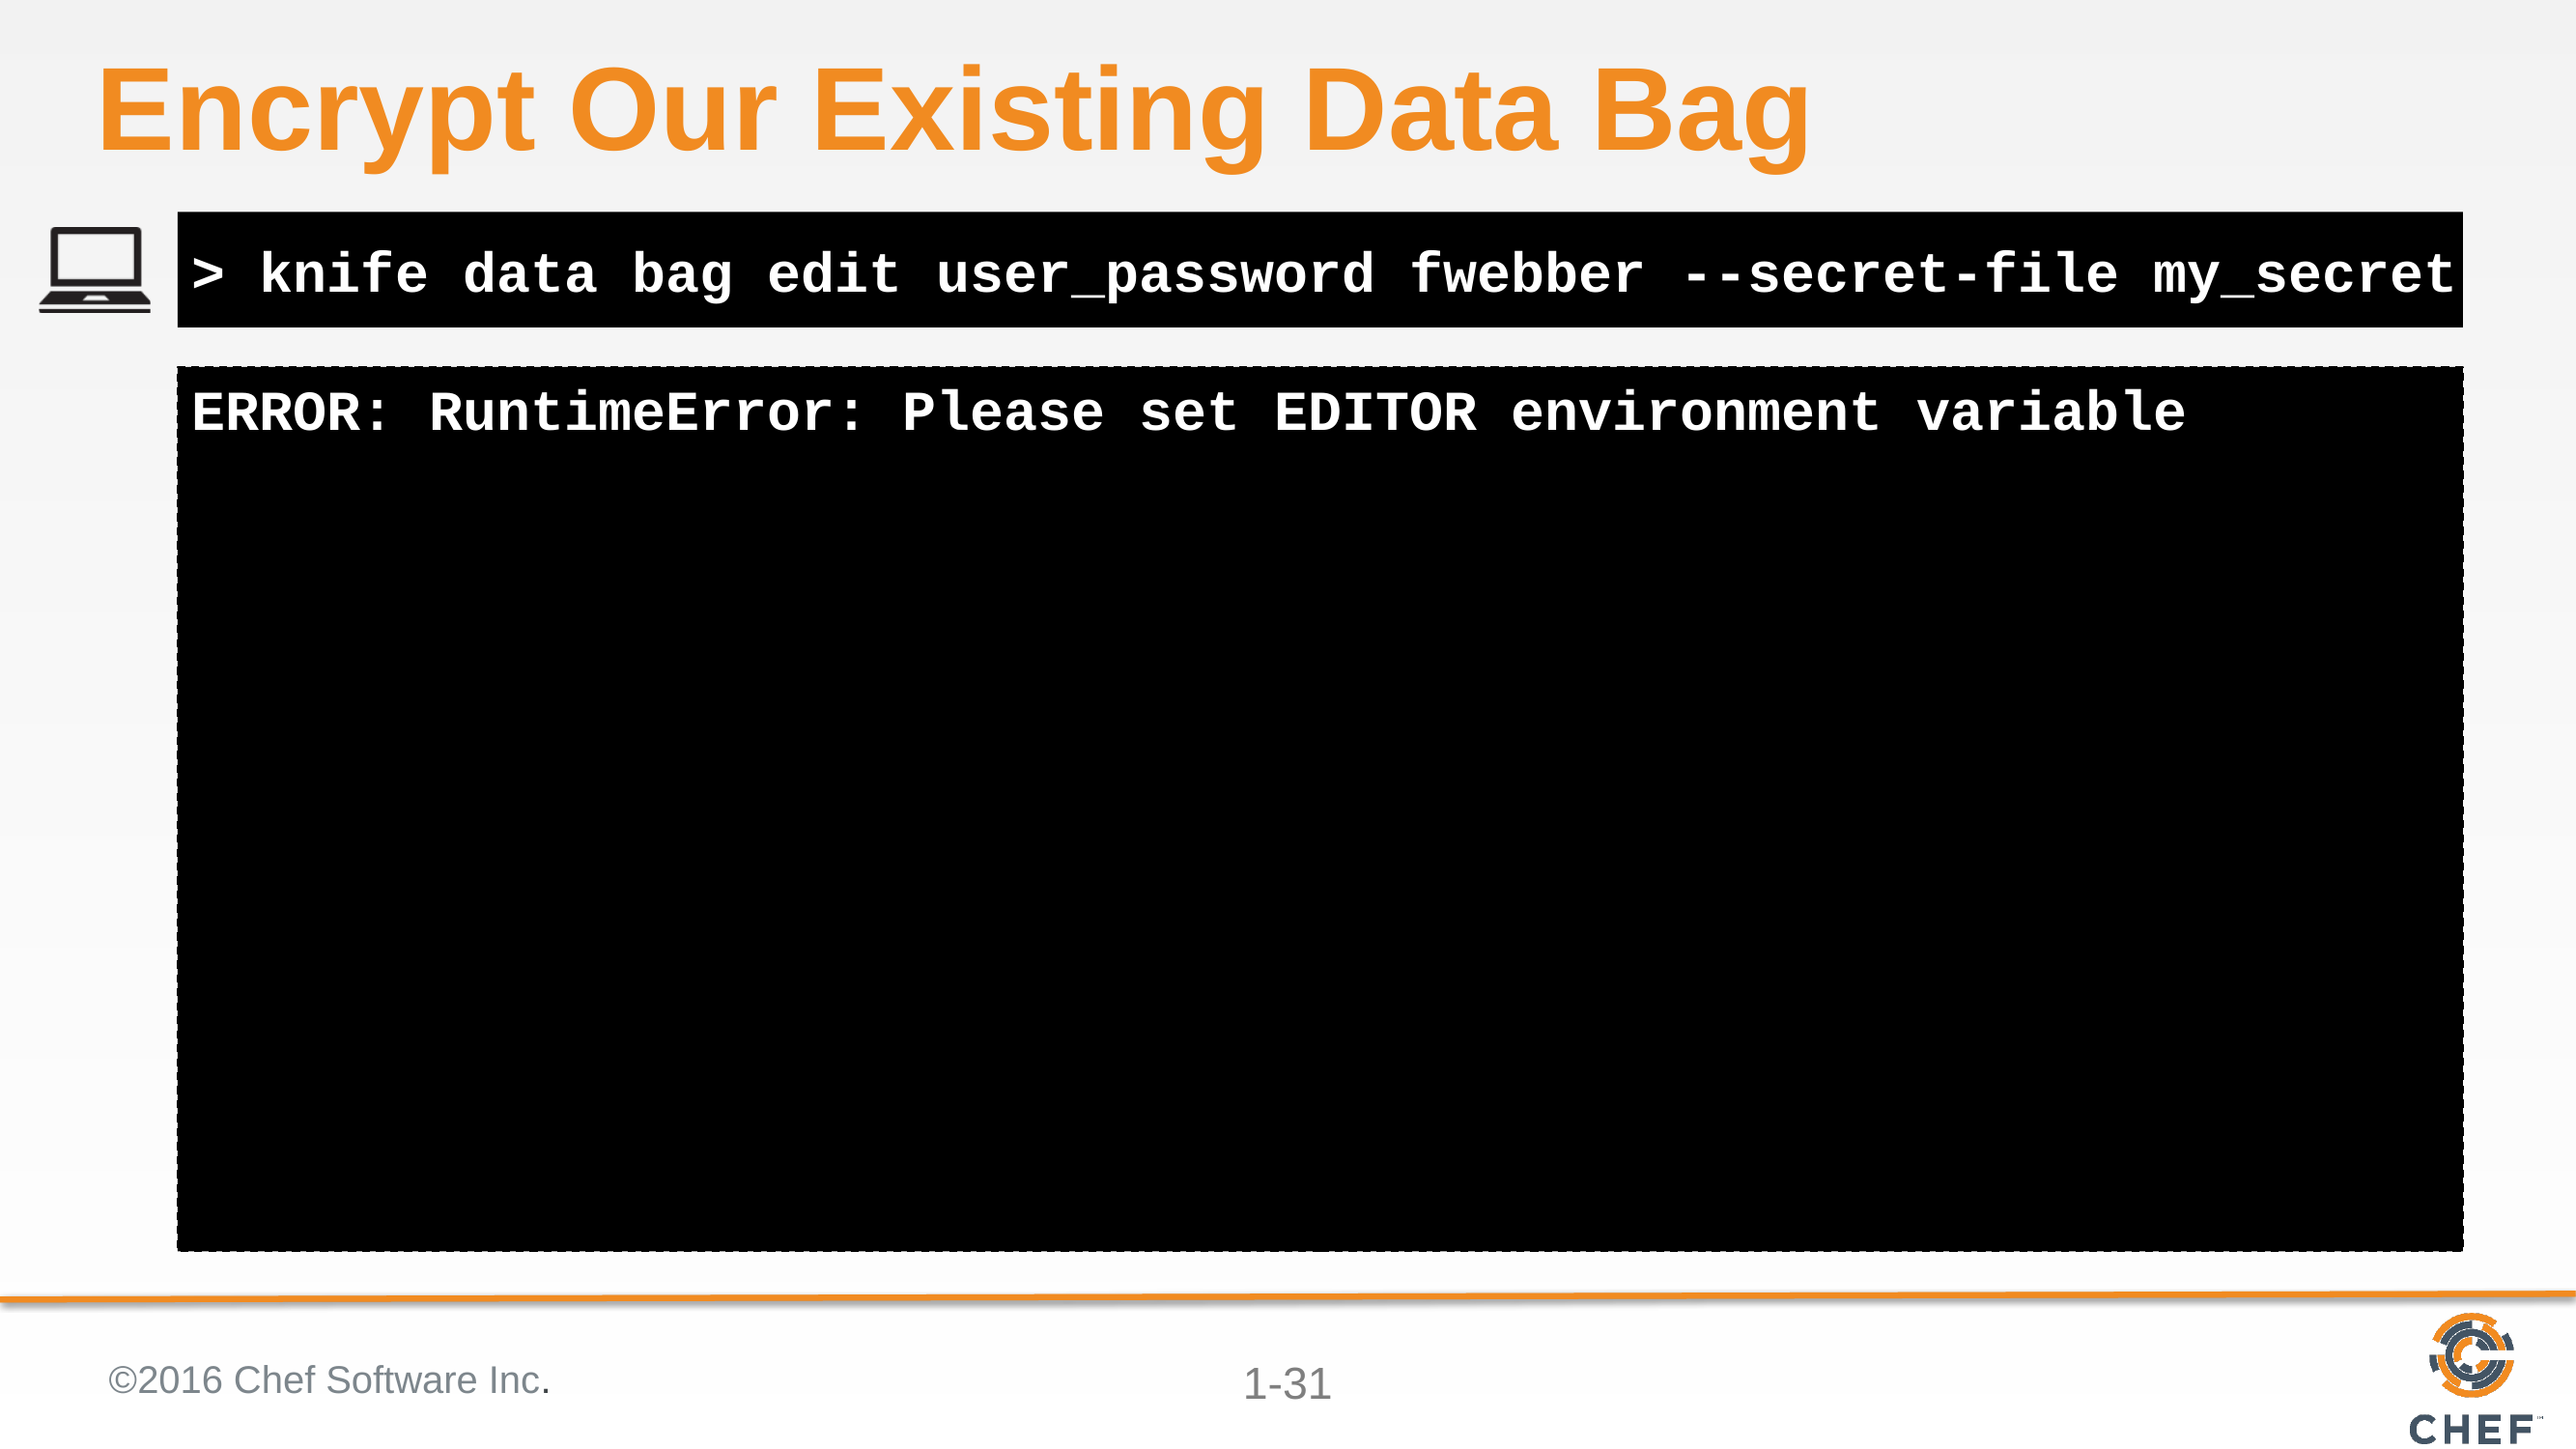

# Encrypt Our Existing Data Bag
> knife data bag edit user_password fwebber --secret-file my_secret
ERROR: RuntimeError: Please set EDITOR environment variable